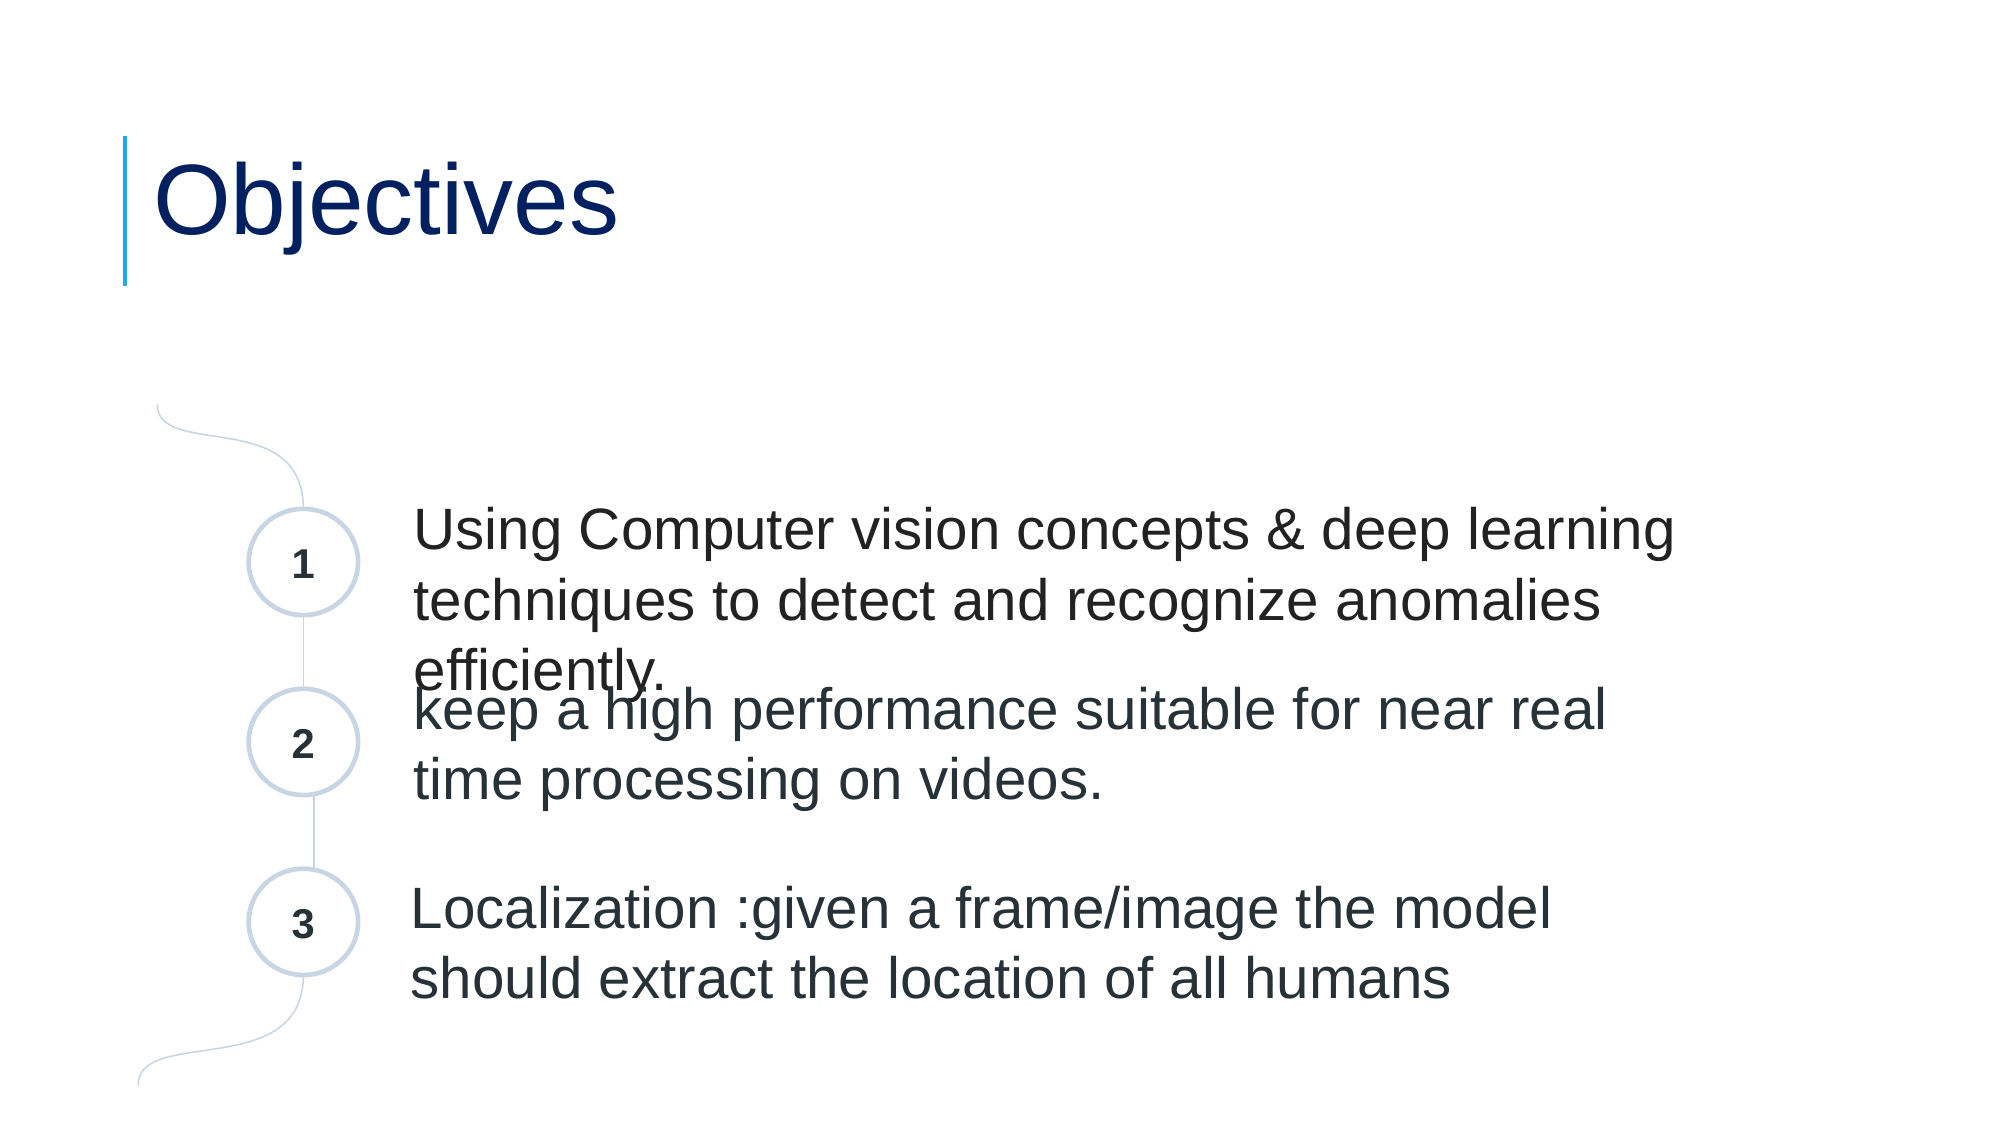

# Objectives
Using Computer vision concepts & deep learning techniques to detect and recognize anomalies efficiently.
1
keep a high performance suitable for near real time processing on videos.
2
Localization :given a frame/image the model should extract the location of all humans

3